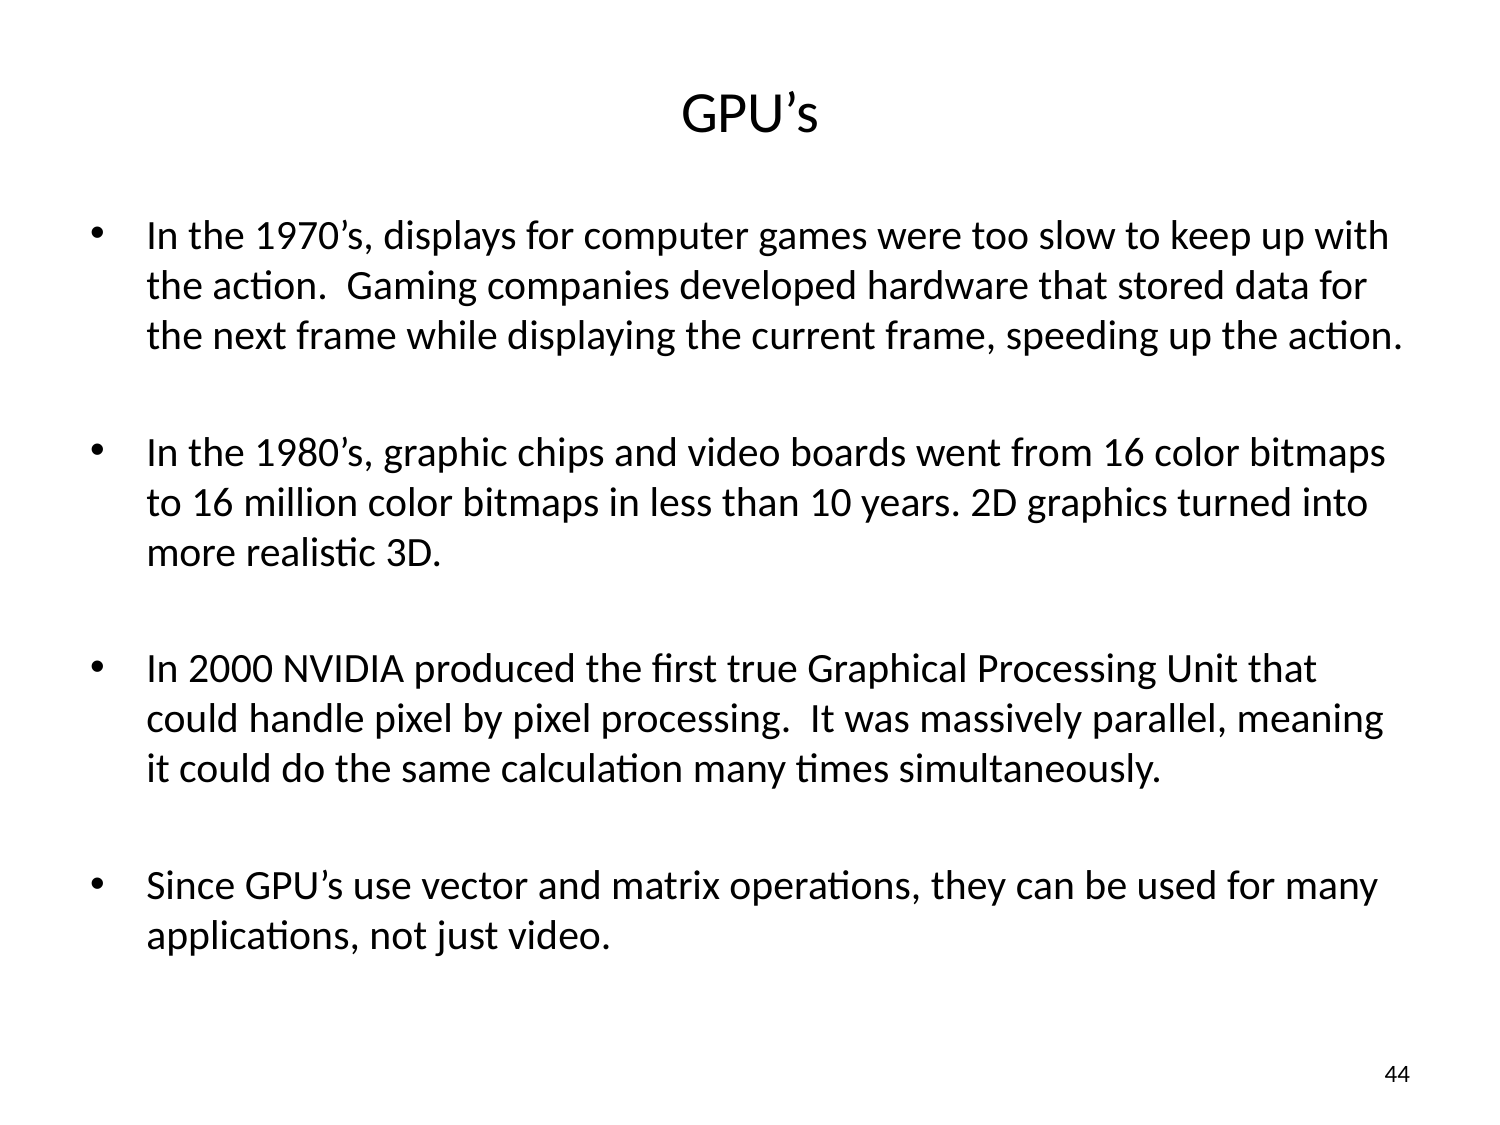

# GPU’s
In the 1970’s, displays for computer games were too slow to keep up with the action.  Gaming companies developed hardware that stored data for the next frame while displaying the current frame, speeding up the action.

In the 1980’s, graphic chips and video boards went from 16 color bitmaps to 16 million color bitmaps in less than 10 years. 2D graphics turned into more realistic 3D.

In 2000 NVIDIA produced the first true Graphical Processing Unit that could handle pixel by pixel processing.  It was massively parallel, meaning it could do the same calculation many times simultaneously.

Since GPU’s use vector and matrix operations, they can be used for many applications, not just video.
44